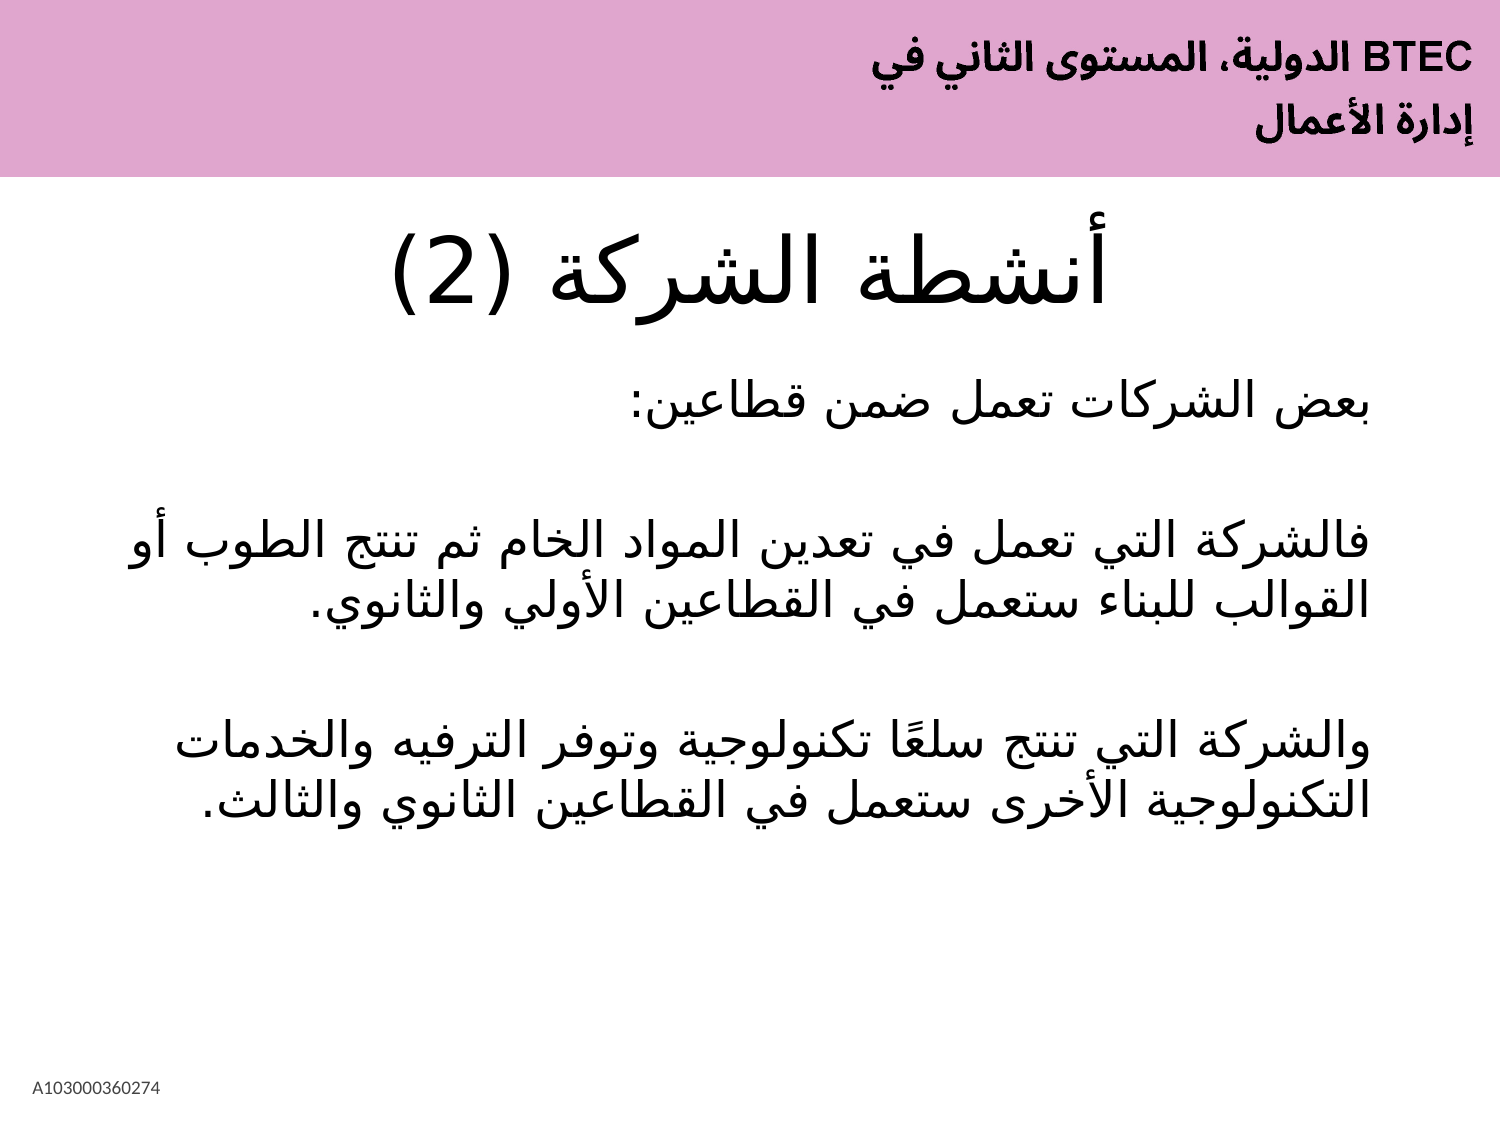

# أنشطة الشركة (2)
بعض الشركات تعمل ضمن قطاعين:

فالشركة التي تعمل في تعدين المواد الخام ثم تنتج الطوب أو القوالب للبناء ستعمل في القطاعين الأولي والثانوي.

والشركة التي تنتج سلعًا تكنولوجية وتوفر الترفيه والخدمات التكنولوجية الأخرى ستعمل في القطاعين الثانوي والثالث.

A103000360274